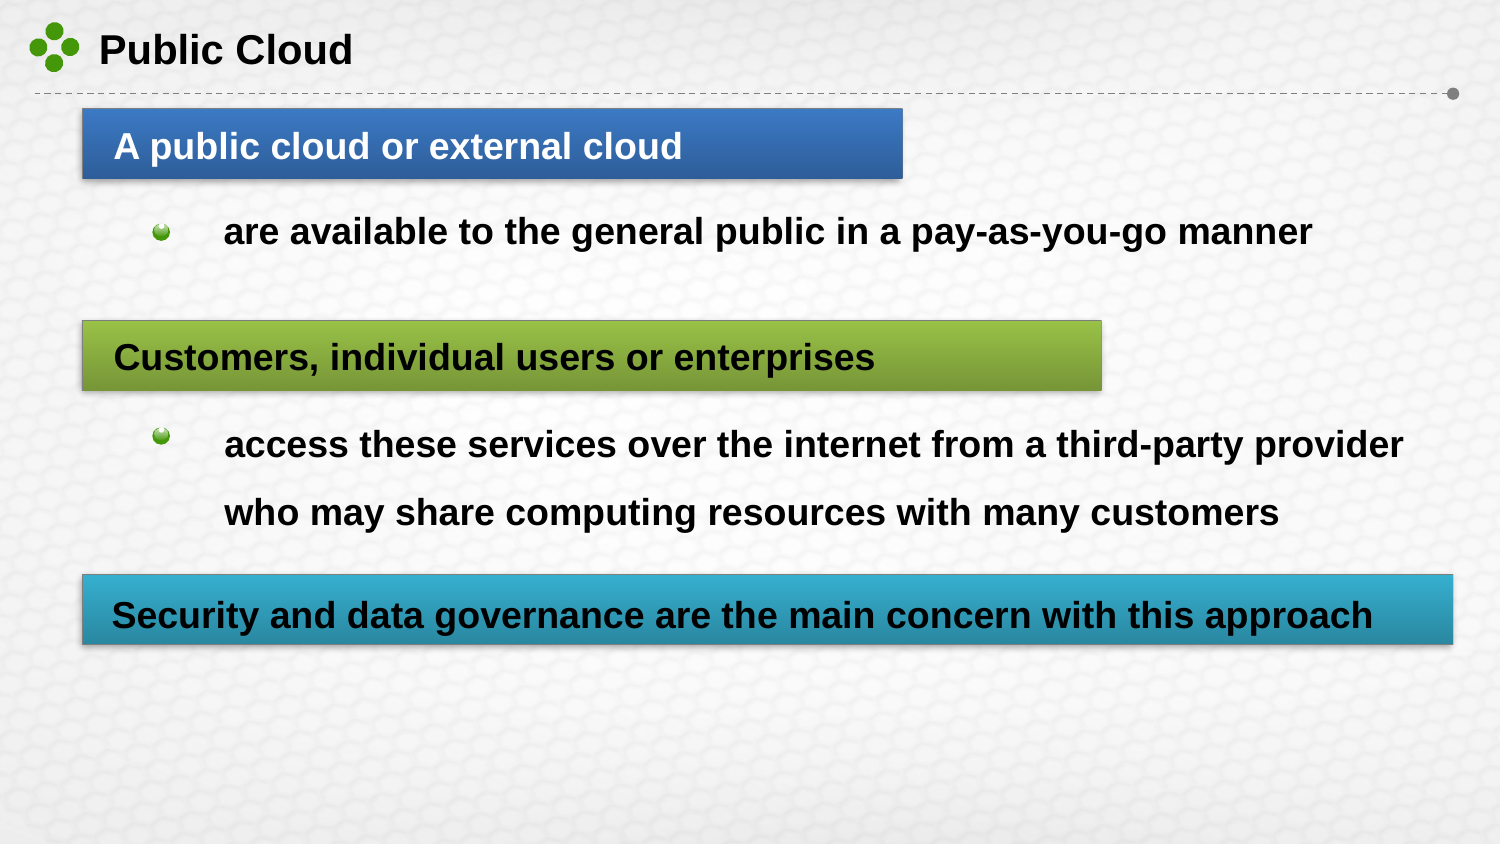

# Public Cloud

A public cloud or external cloud
are available to the general public in a pay-as-you-go manner

Customers, individual users or enterprises
access these services over the internet from a third-party provider who may share computing resources with many customers

Security and data governance are the main concern with this approach